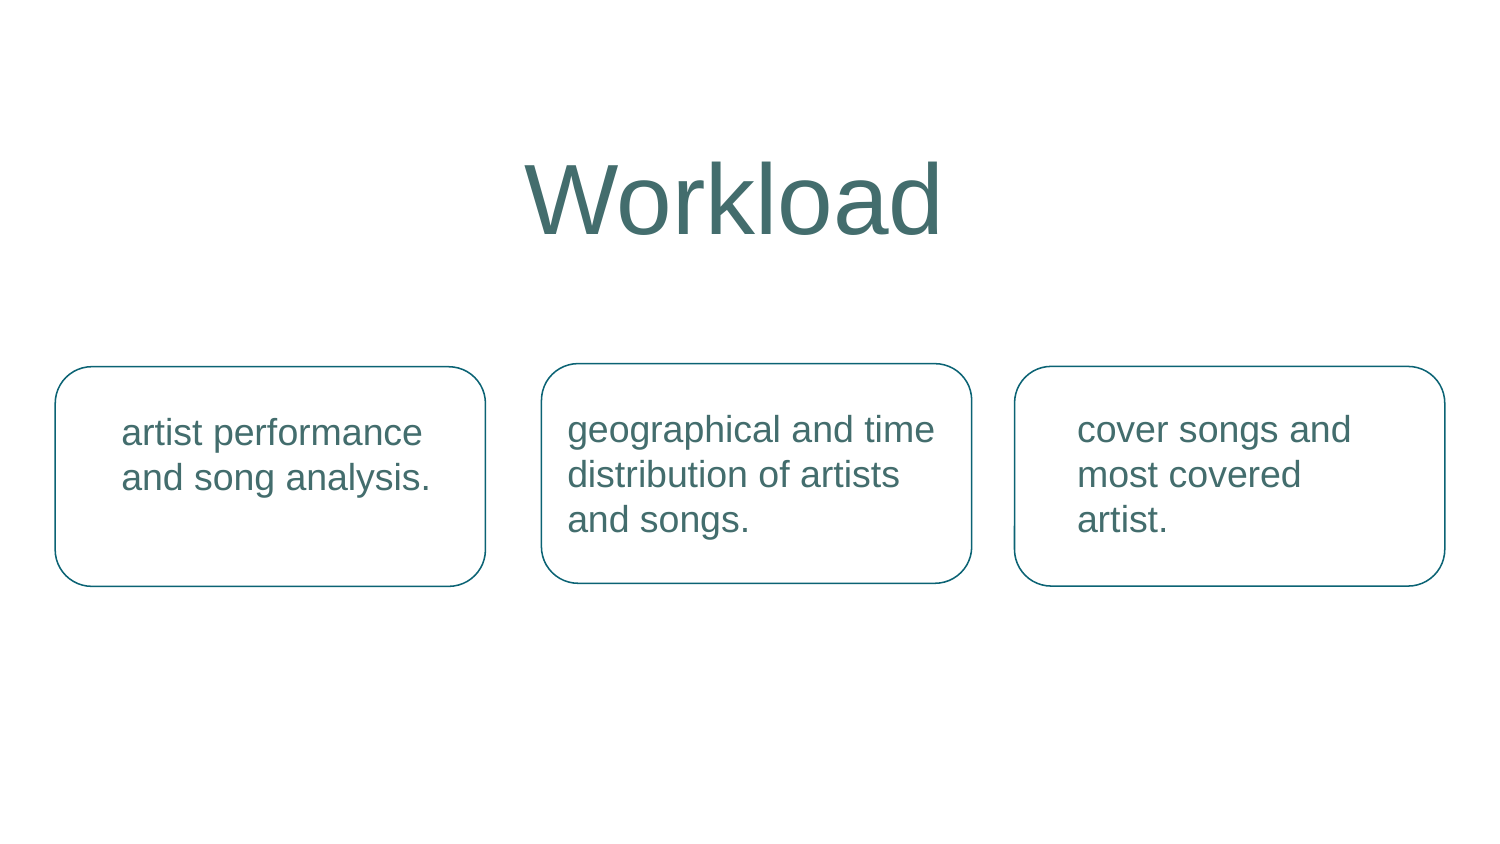

Workload

geographical and time
distribution of artists
and songs.
cover songs and most covered artist.
Workload
artist performance and song analysis.
13